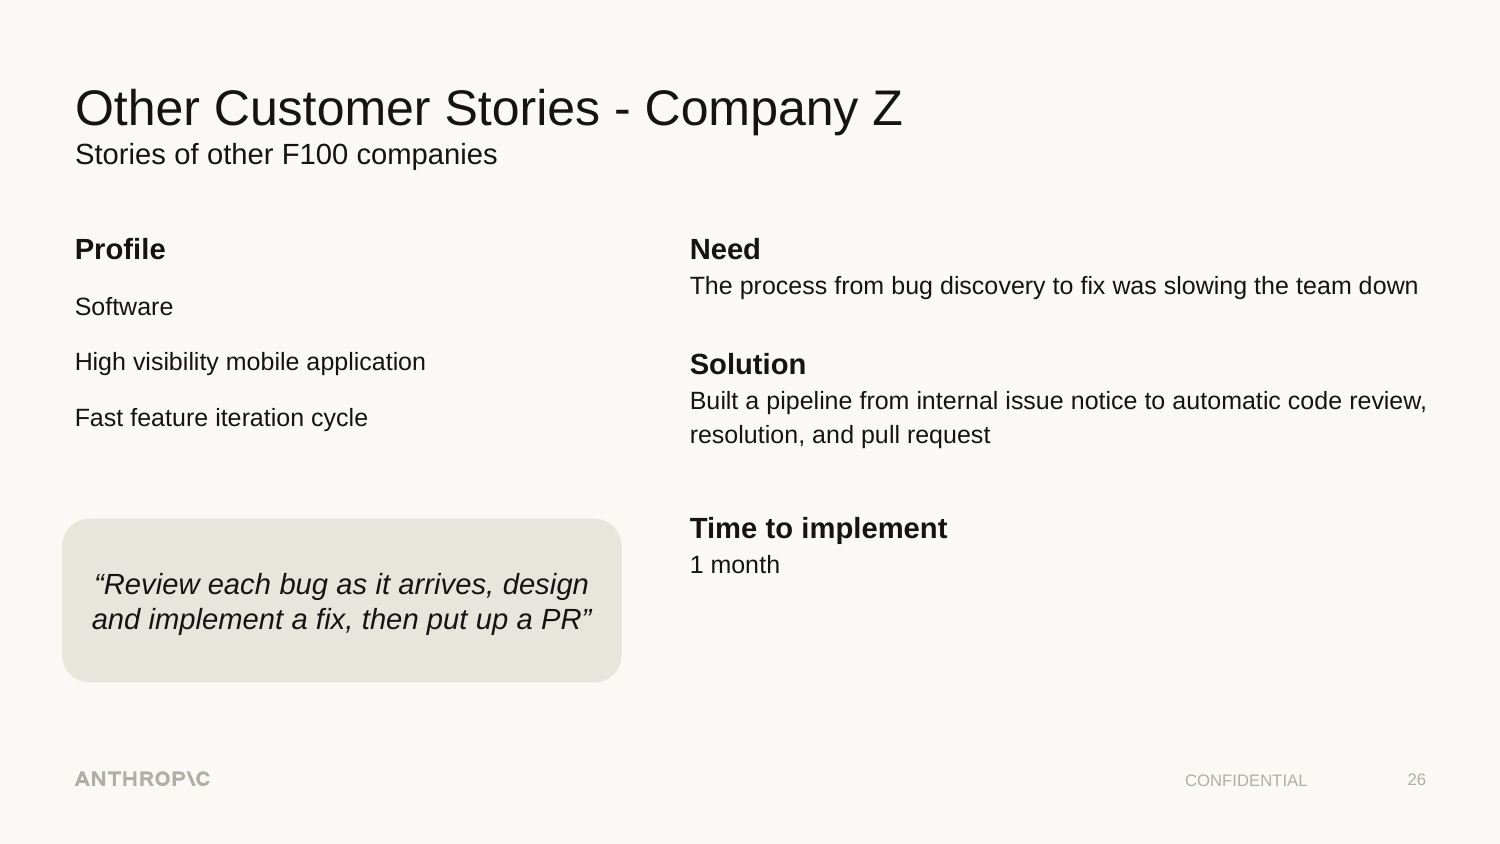

# Other Customer Stories - Company Z
Stories of other F100 companies

Need
The process from bug discovery to fix was slowing the team down

Solution
Built a pipeline from internal issue notice to automatic code review, resolution, and pull request

Time to implement
1 month
Profile
Software
High visibility mobile application
Fast feature iteration cycle

“Review each bug as it arrives, design and implement a fix, then put up a PR”
26